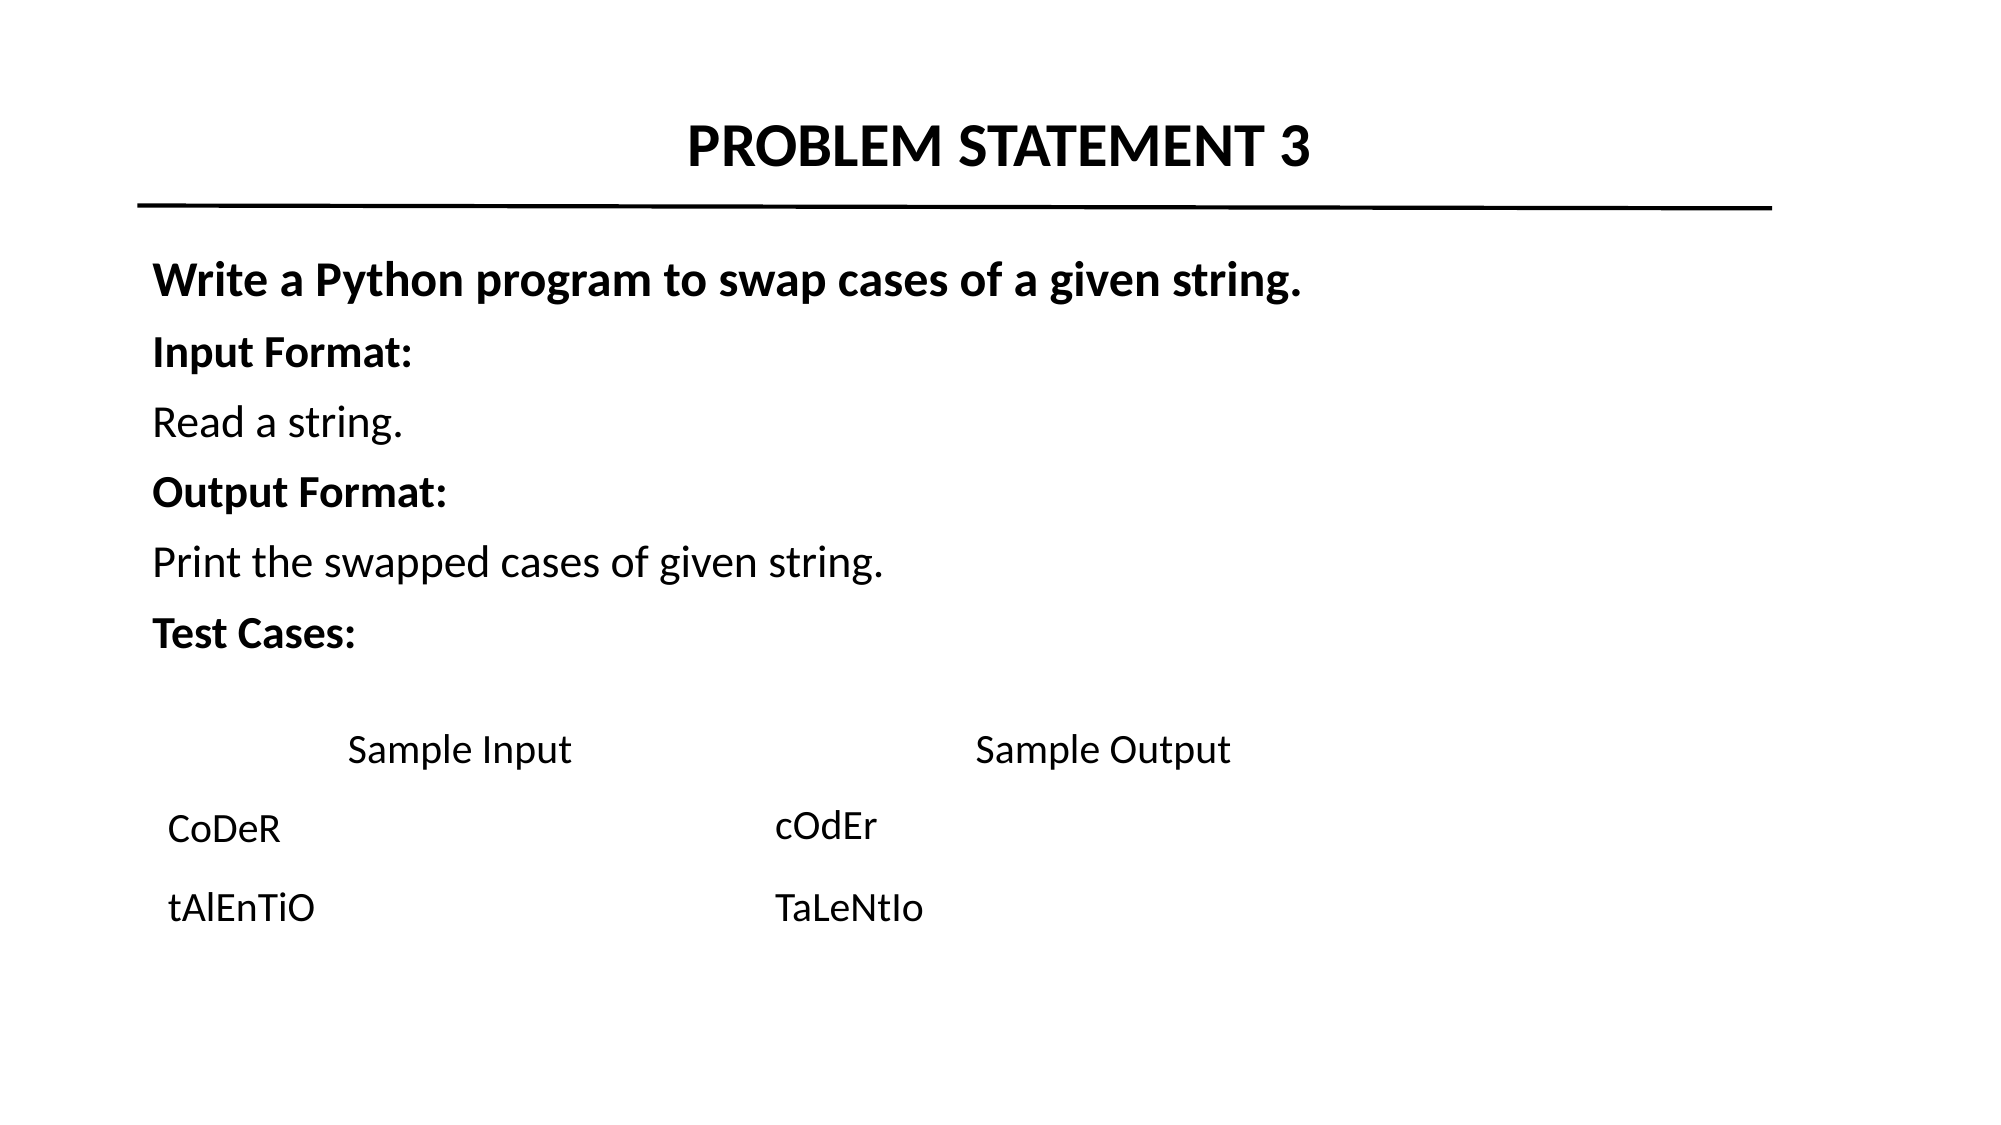

# PROBLEM STATEMENT 3
Write a Python program to swap cases of a given string.
Input Format:
Read a string.
Output Format:
Print the swapped cases of given string.
Test Cases:

| Sample Input | Sample Output |
| --- | --- |
| CoDeR | cOdEr |
| tAlEnTiO | TaLeNtIo |